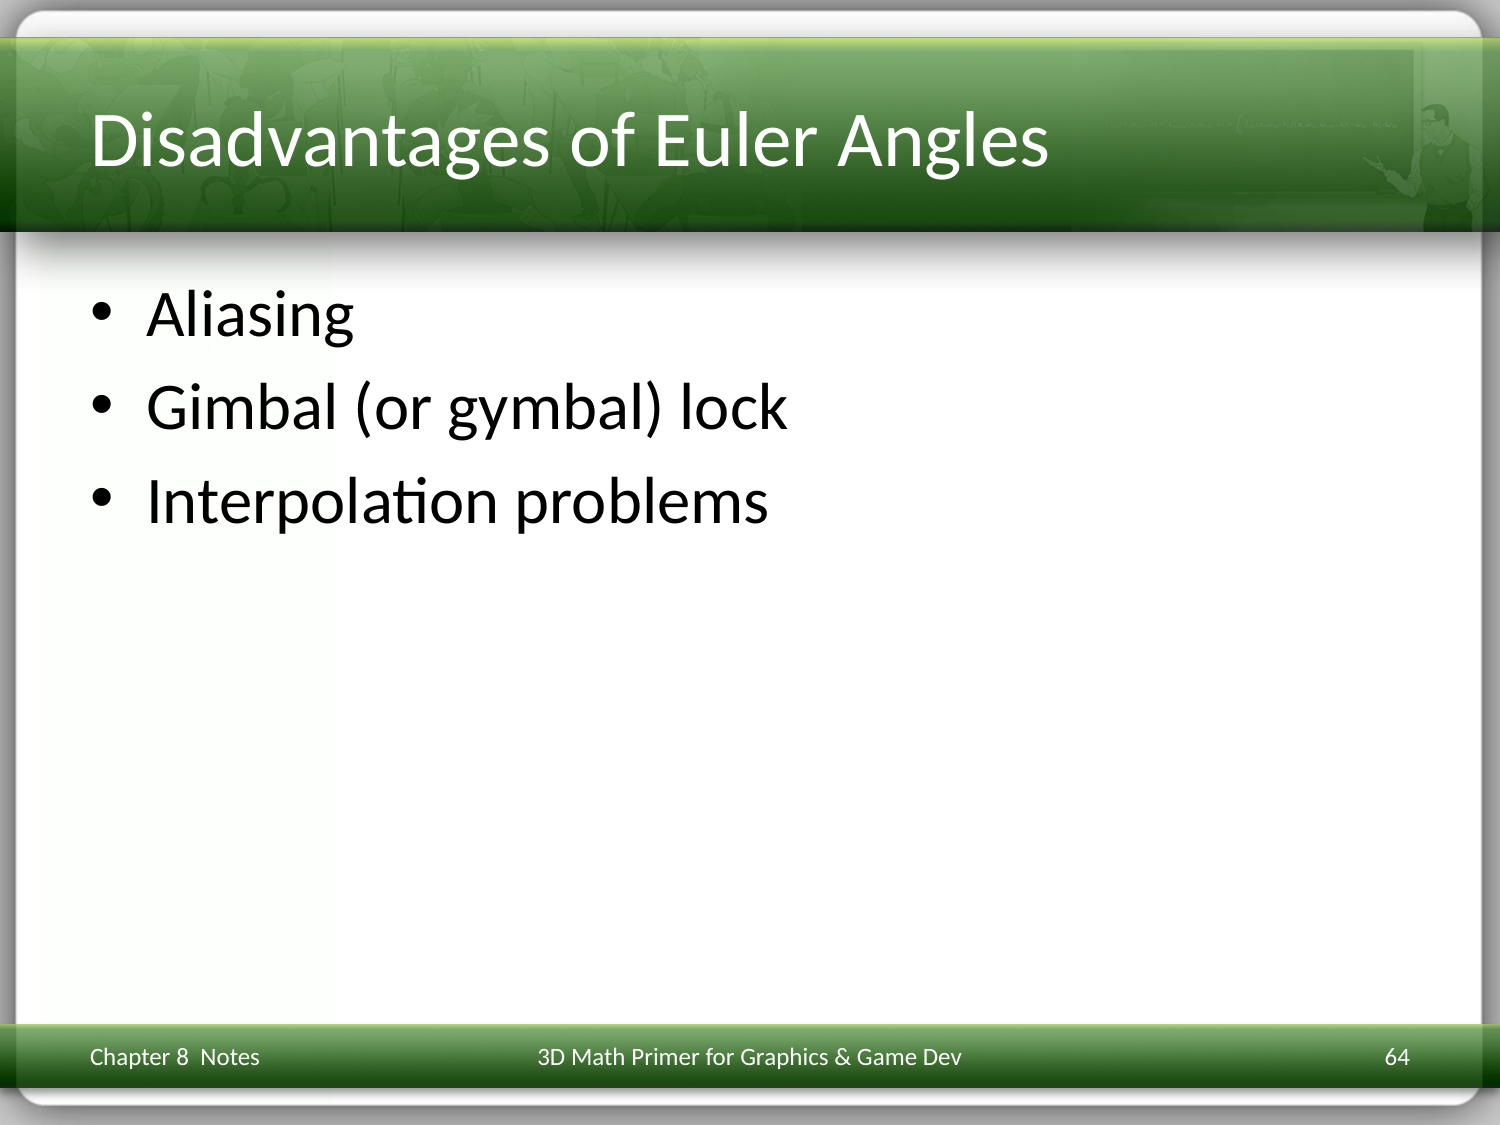

# Disadvantages of Euler Angles
Aliasing
Gimbal (or gymbal) lock
Interpolation problems

Chapter 8  Notes
3D Math Primer for Graphics & Game Dev
64